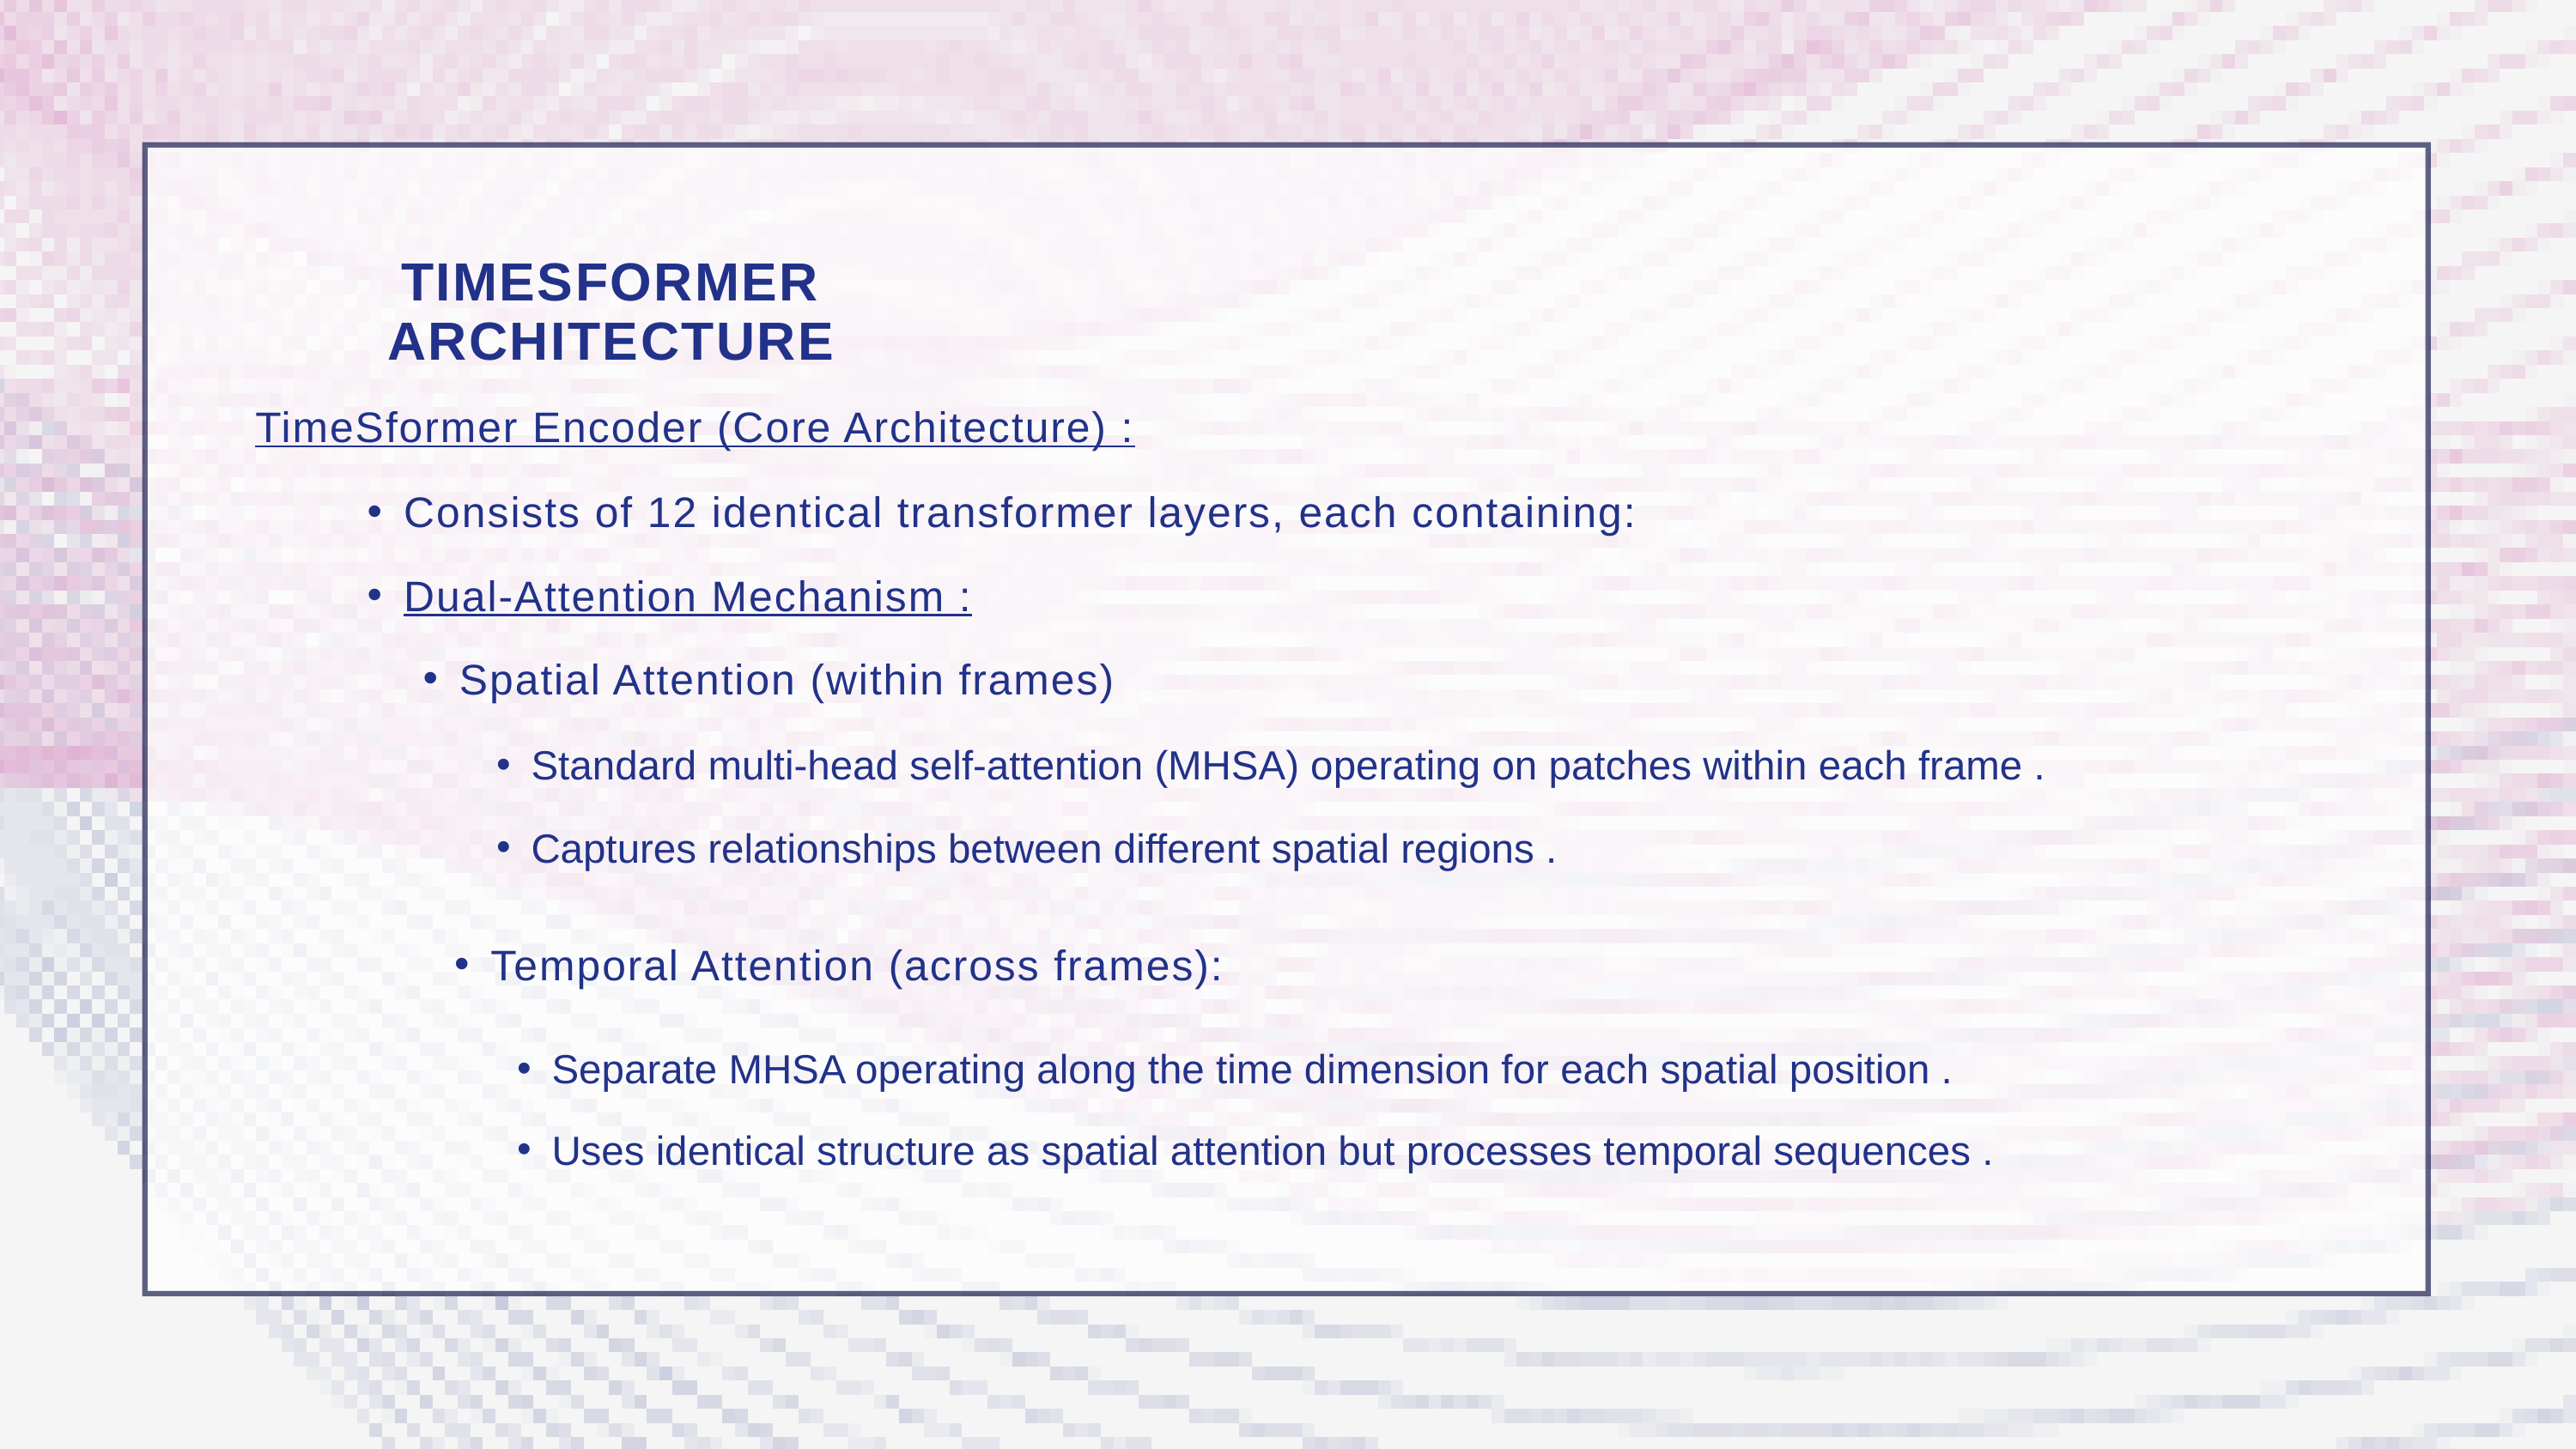

TIMESFORMER ARCHITECTURE
TimeSformer Encoder (Core Architecture) :
Consists of 12 identical transformer layers, each containing:
Dual-Attention Mechanism :
Spatial Attention (within frames)
Standard multi-head self-attention (MHSA) operating on patches within each frame .
Captures relationships between different spatial regions .
Temporal Attention (across frames):
Separate MHSA operating along the time dimension for each spatial position .
Uses identical structure as spatial attention but processes temporal sequences .